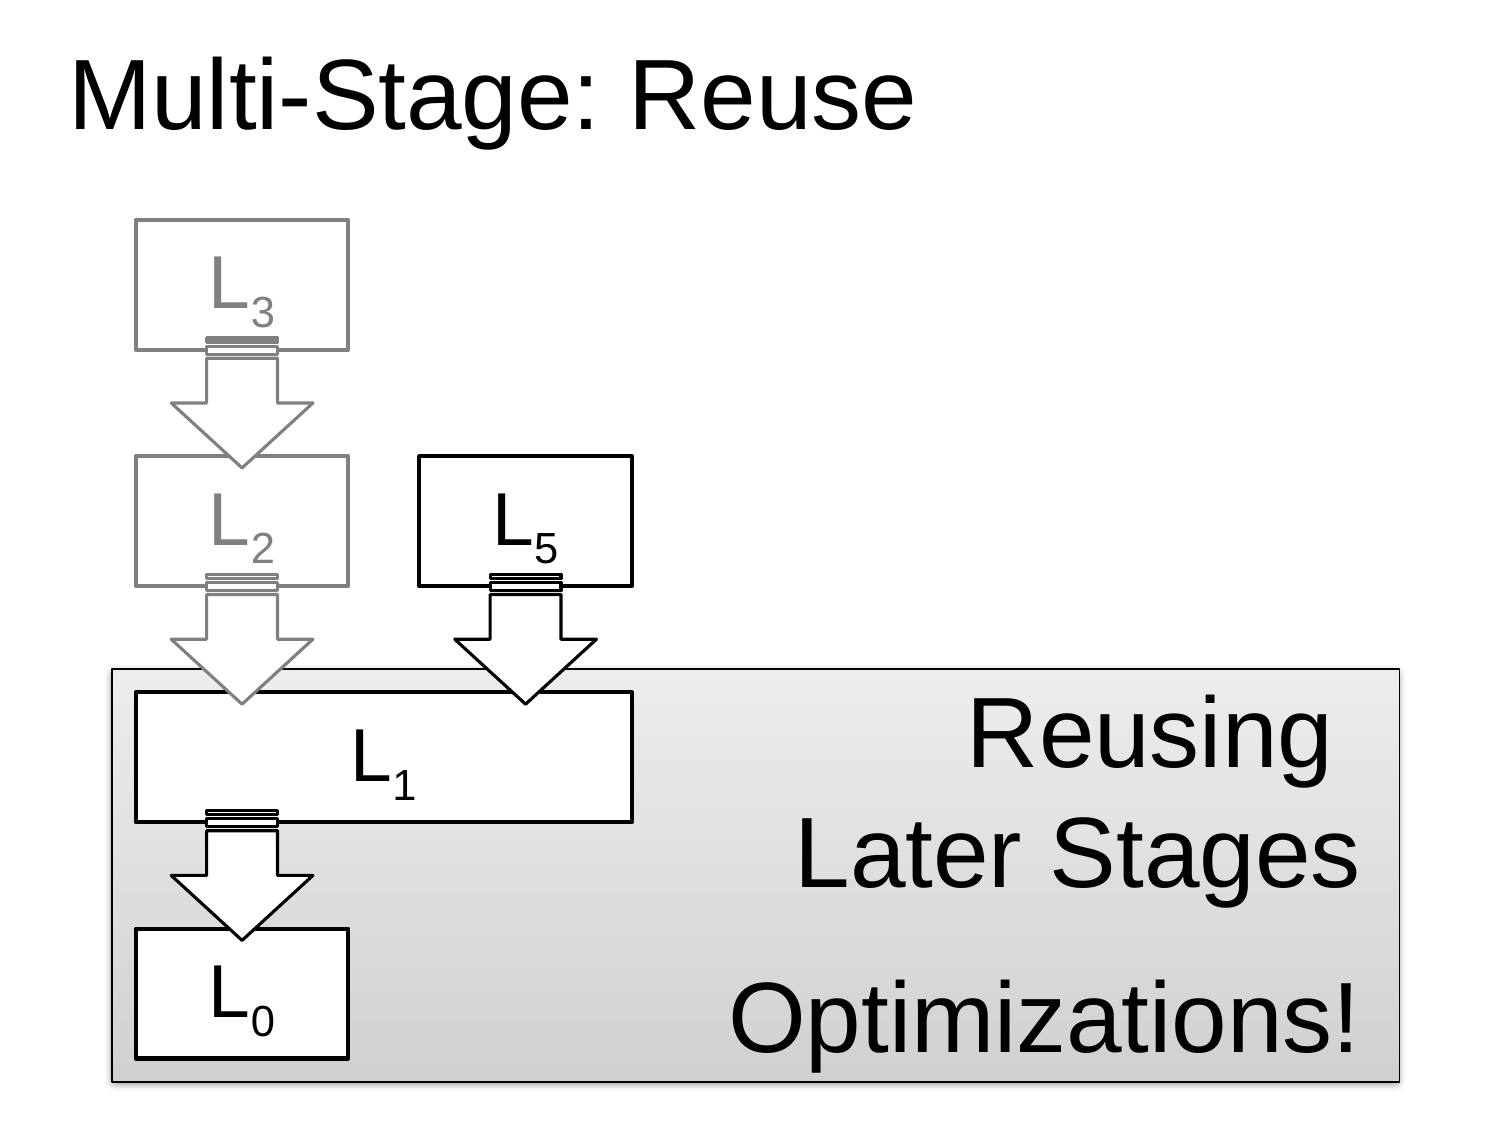

Multi-Stage: Reuse
L3

L2
L5

L1

Reusing
Later Stages

Optimizations!
L0